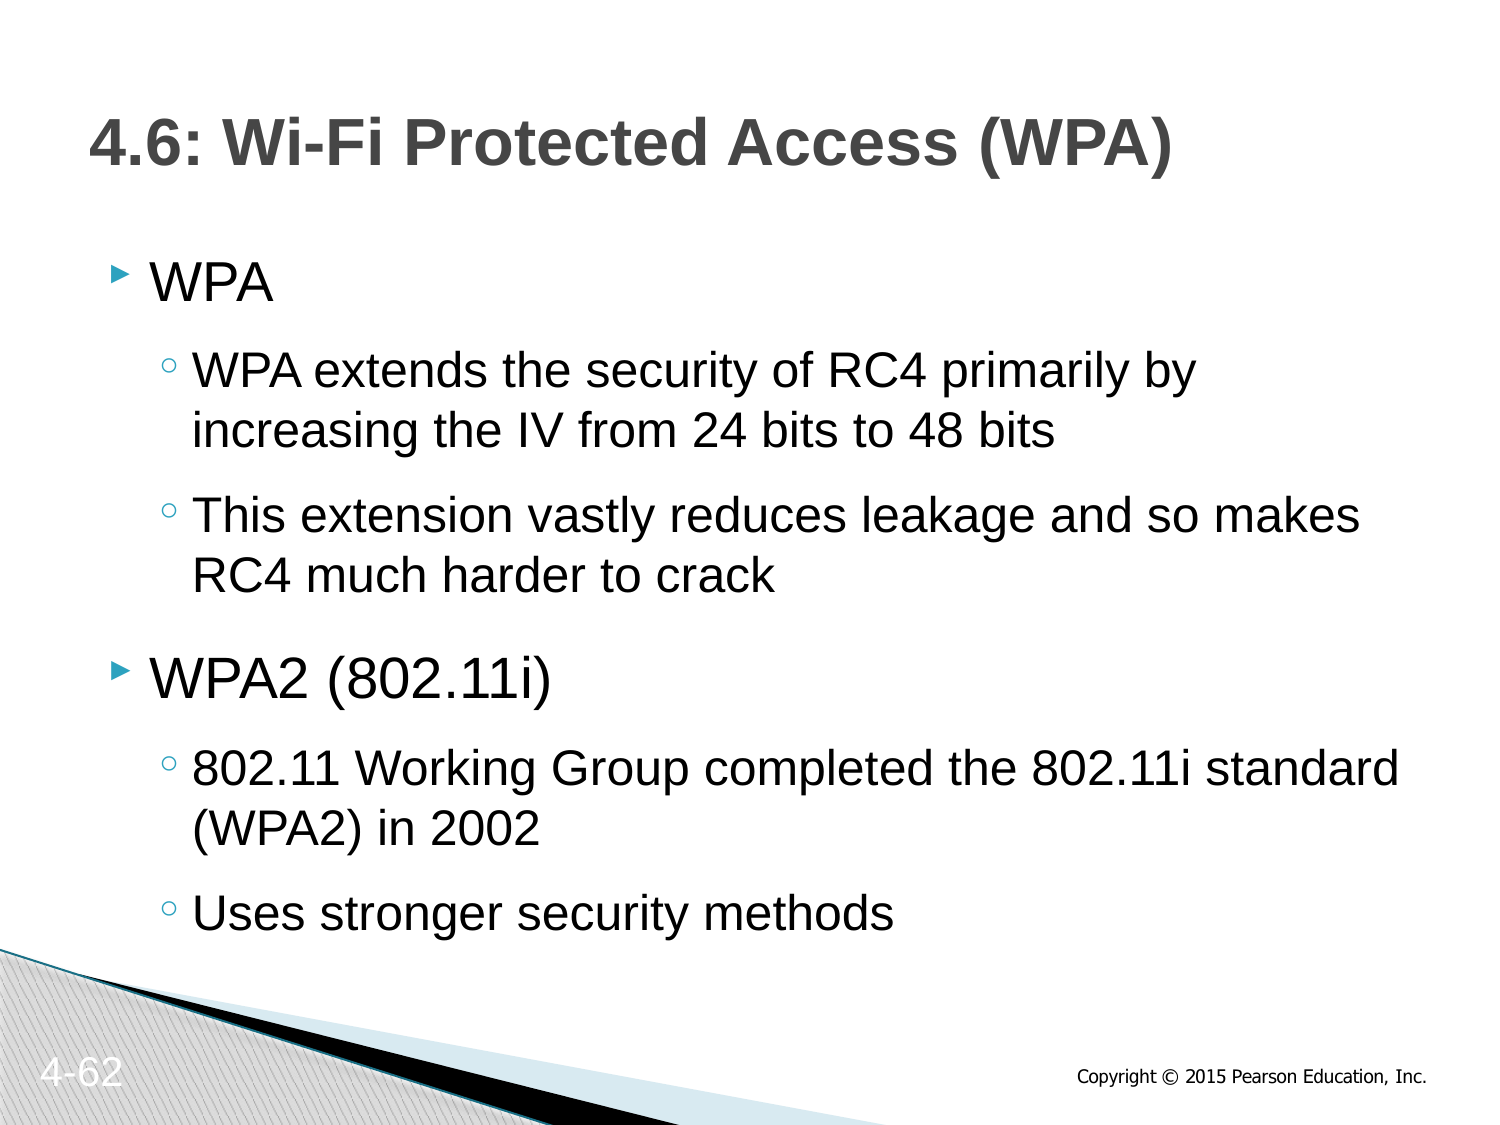

# 4.6: Wi-Fi Protected Access (WPA)
WPA
WPA extends the security of RC4 primarily by increasing the IV from 24 bits to 48 bits
This extension vastly reduces leakage and so makes RC4 much harder to crack
WPA2 (802.11i)
802.11 Working Group completed the 802.11i standard (WPA2) in 2002
Uses stronger security methods
4-62